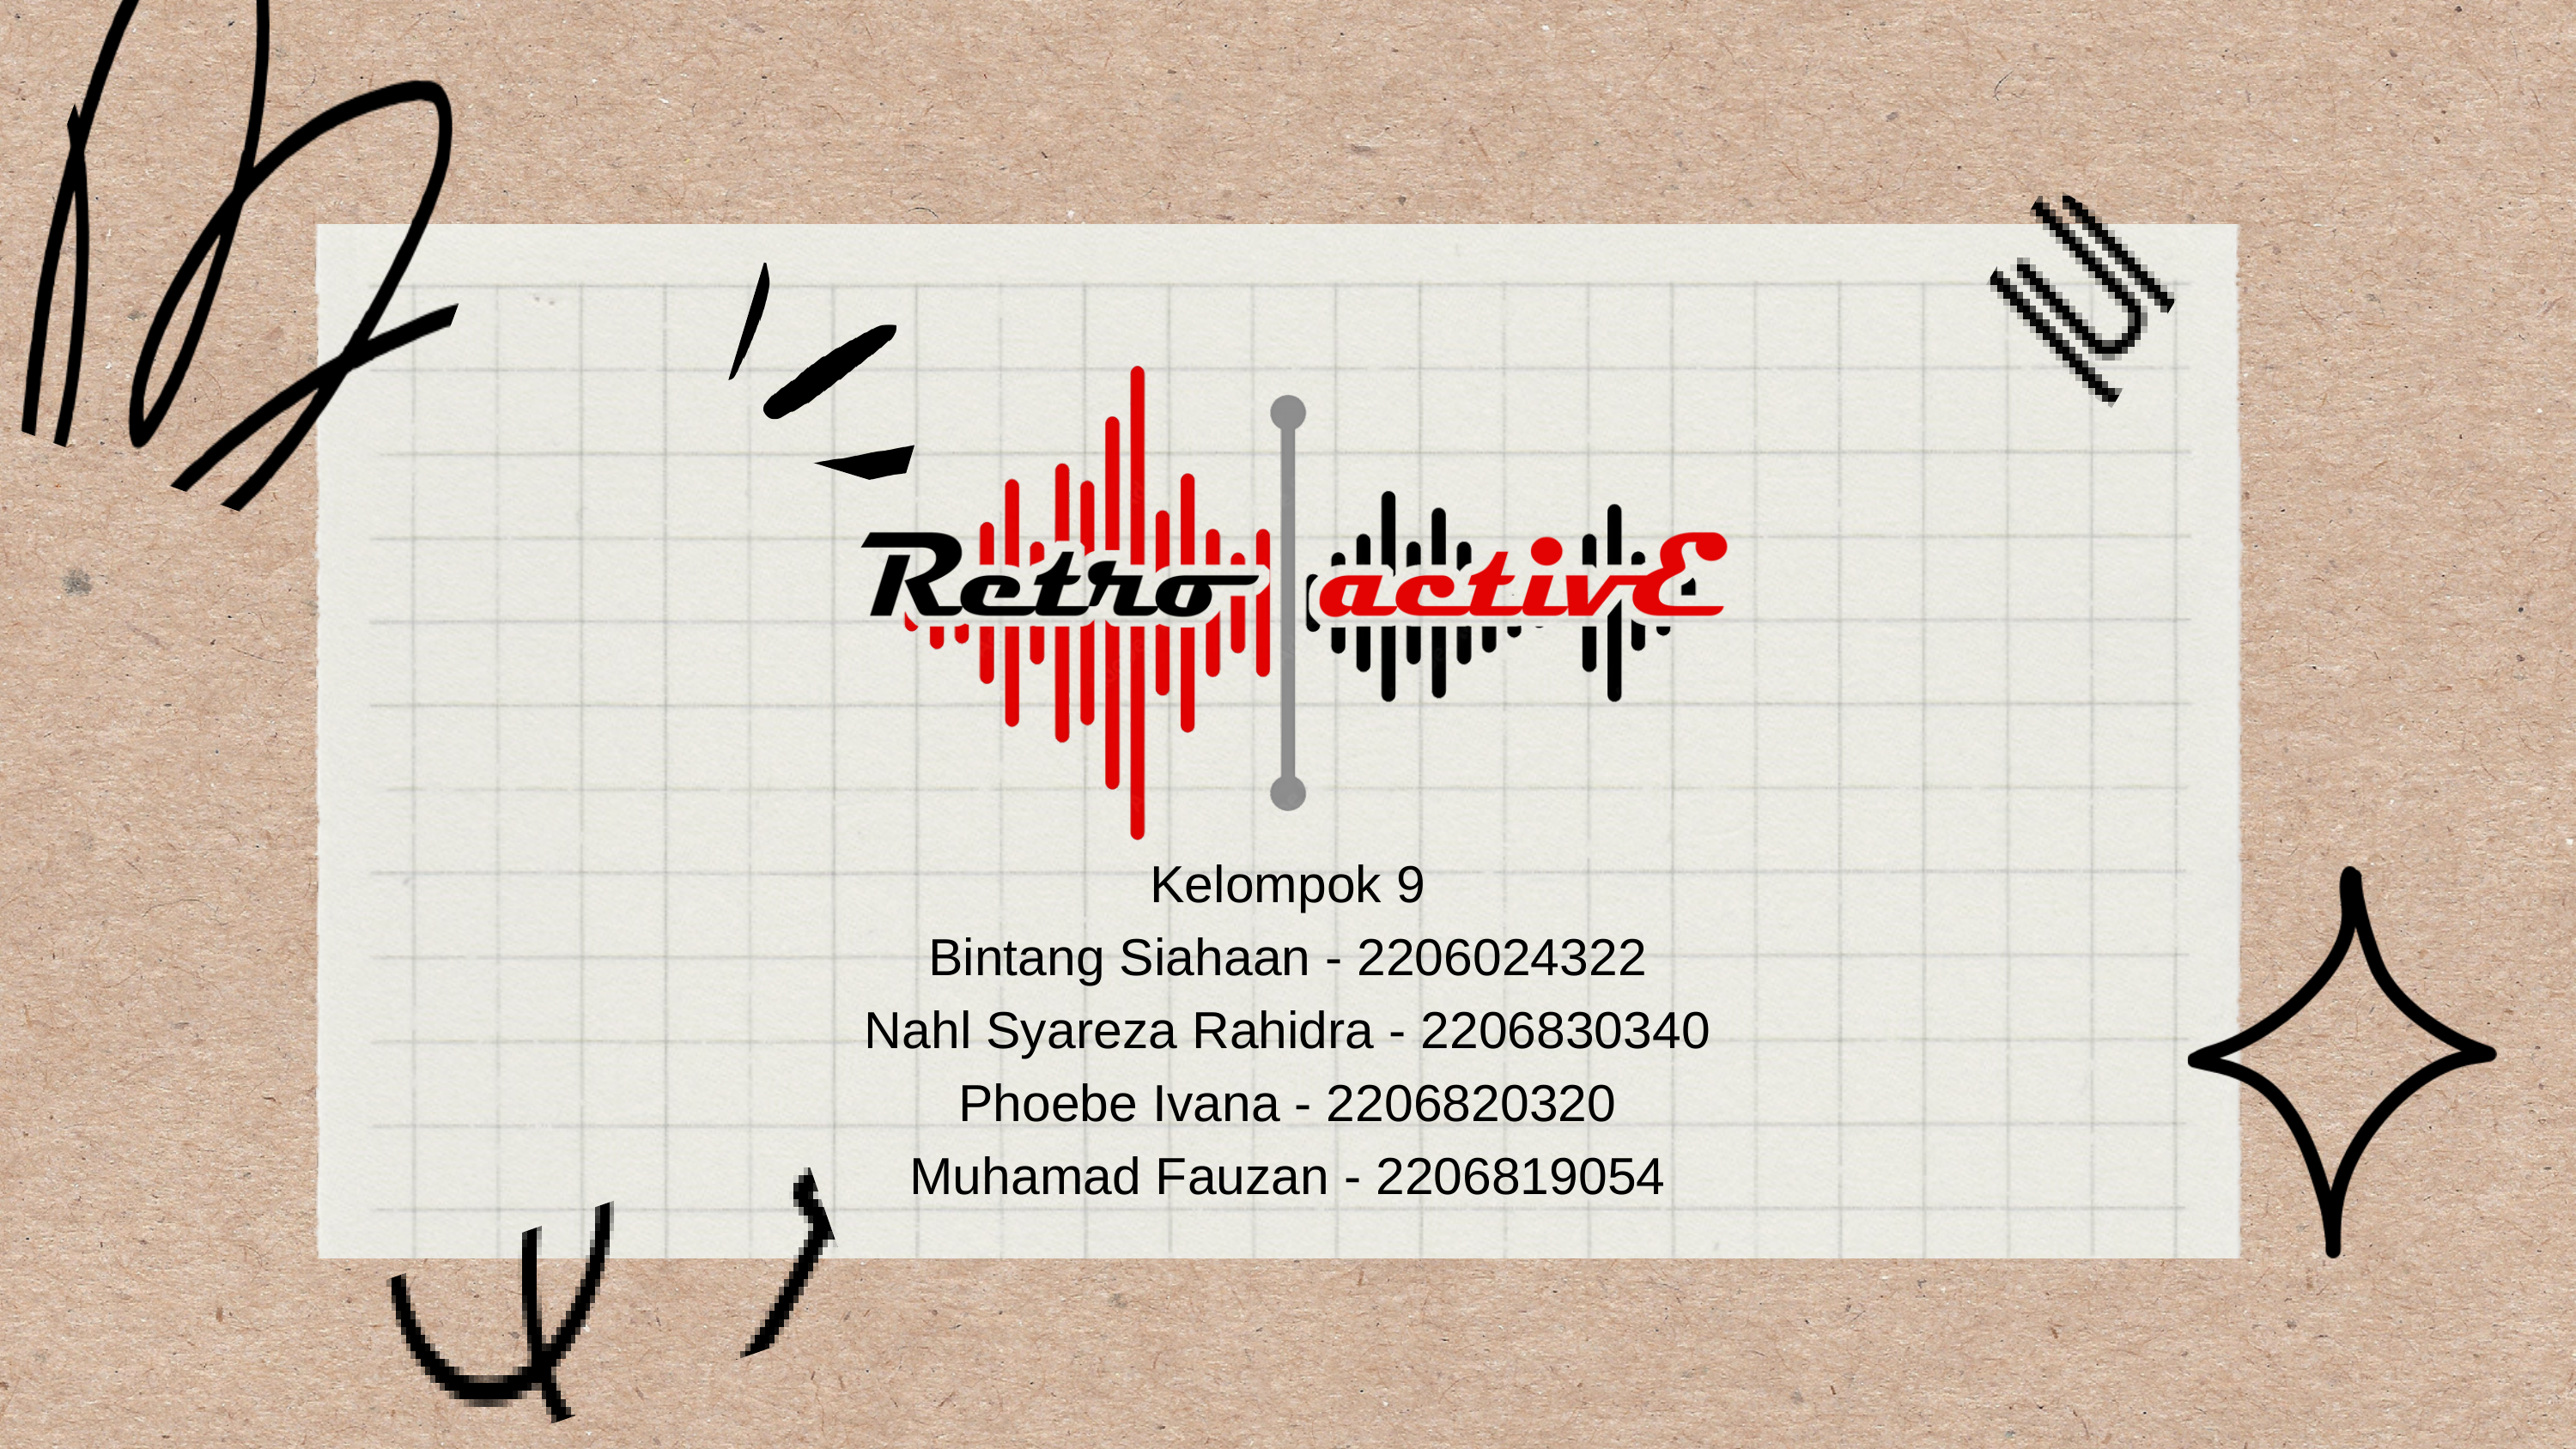

Kelompok 9
Bintang Siahaan - 2206024322
Nahl Syareza Rahidra - 2206830340
Phoebe Ivana - 2206820320
Muhamad Fauzan - 2206819054